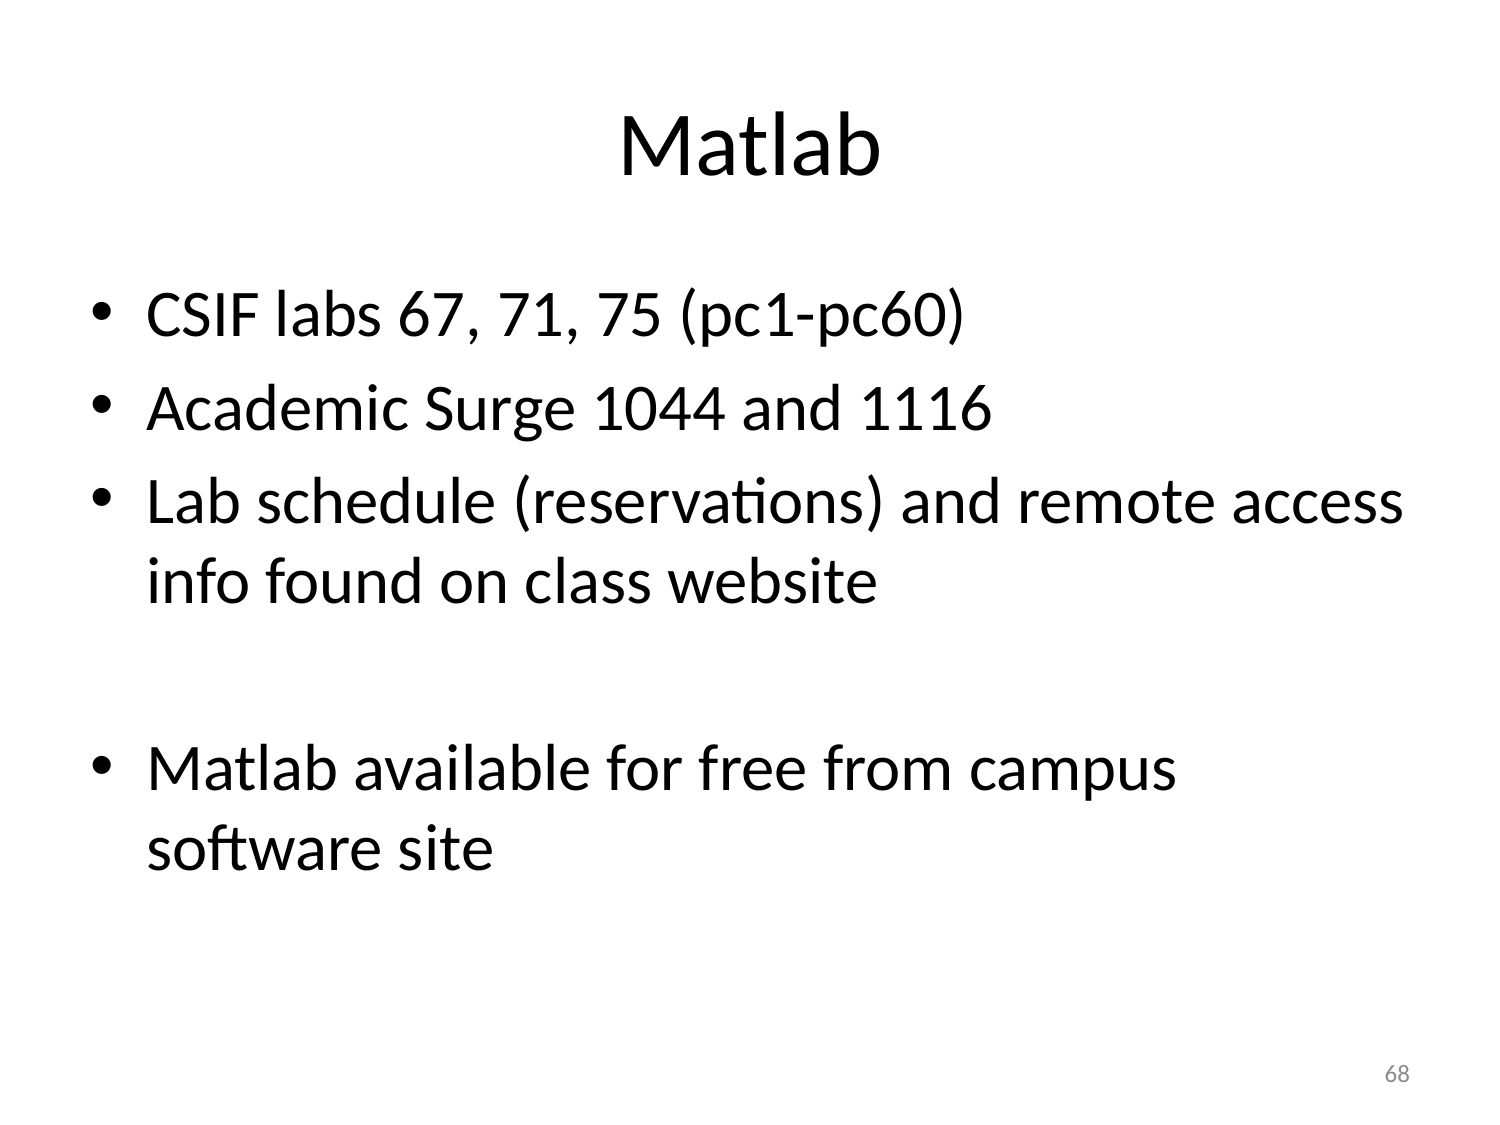

# Matlab
CSIF labs 67, 71, 75 (pc1-pc60)
Academic Surge 1044 and 1116
Lab schedule (reservations) and remote access info found on class website

Matlab available for free from campus software site
68